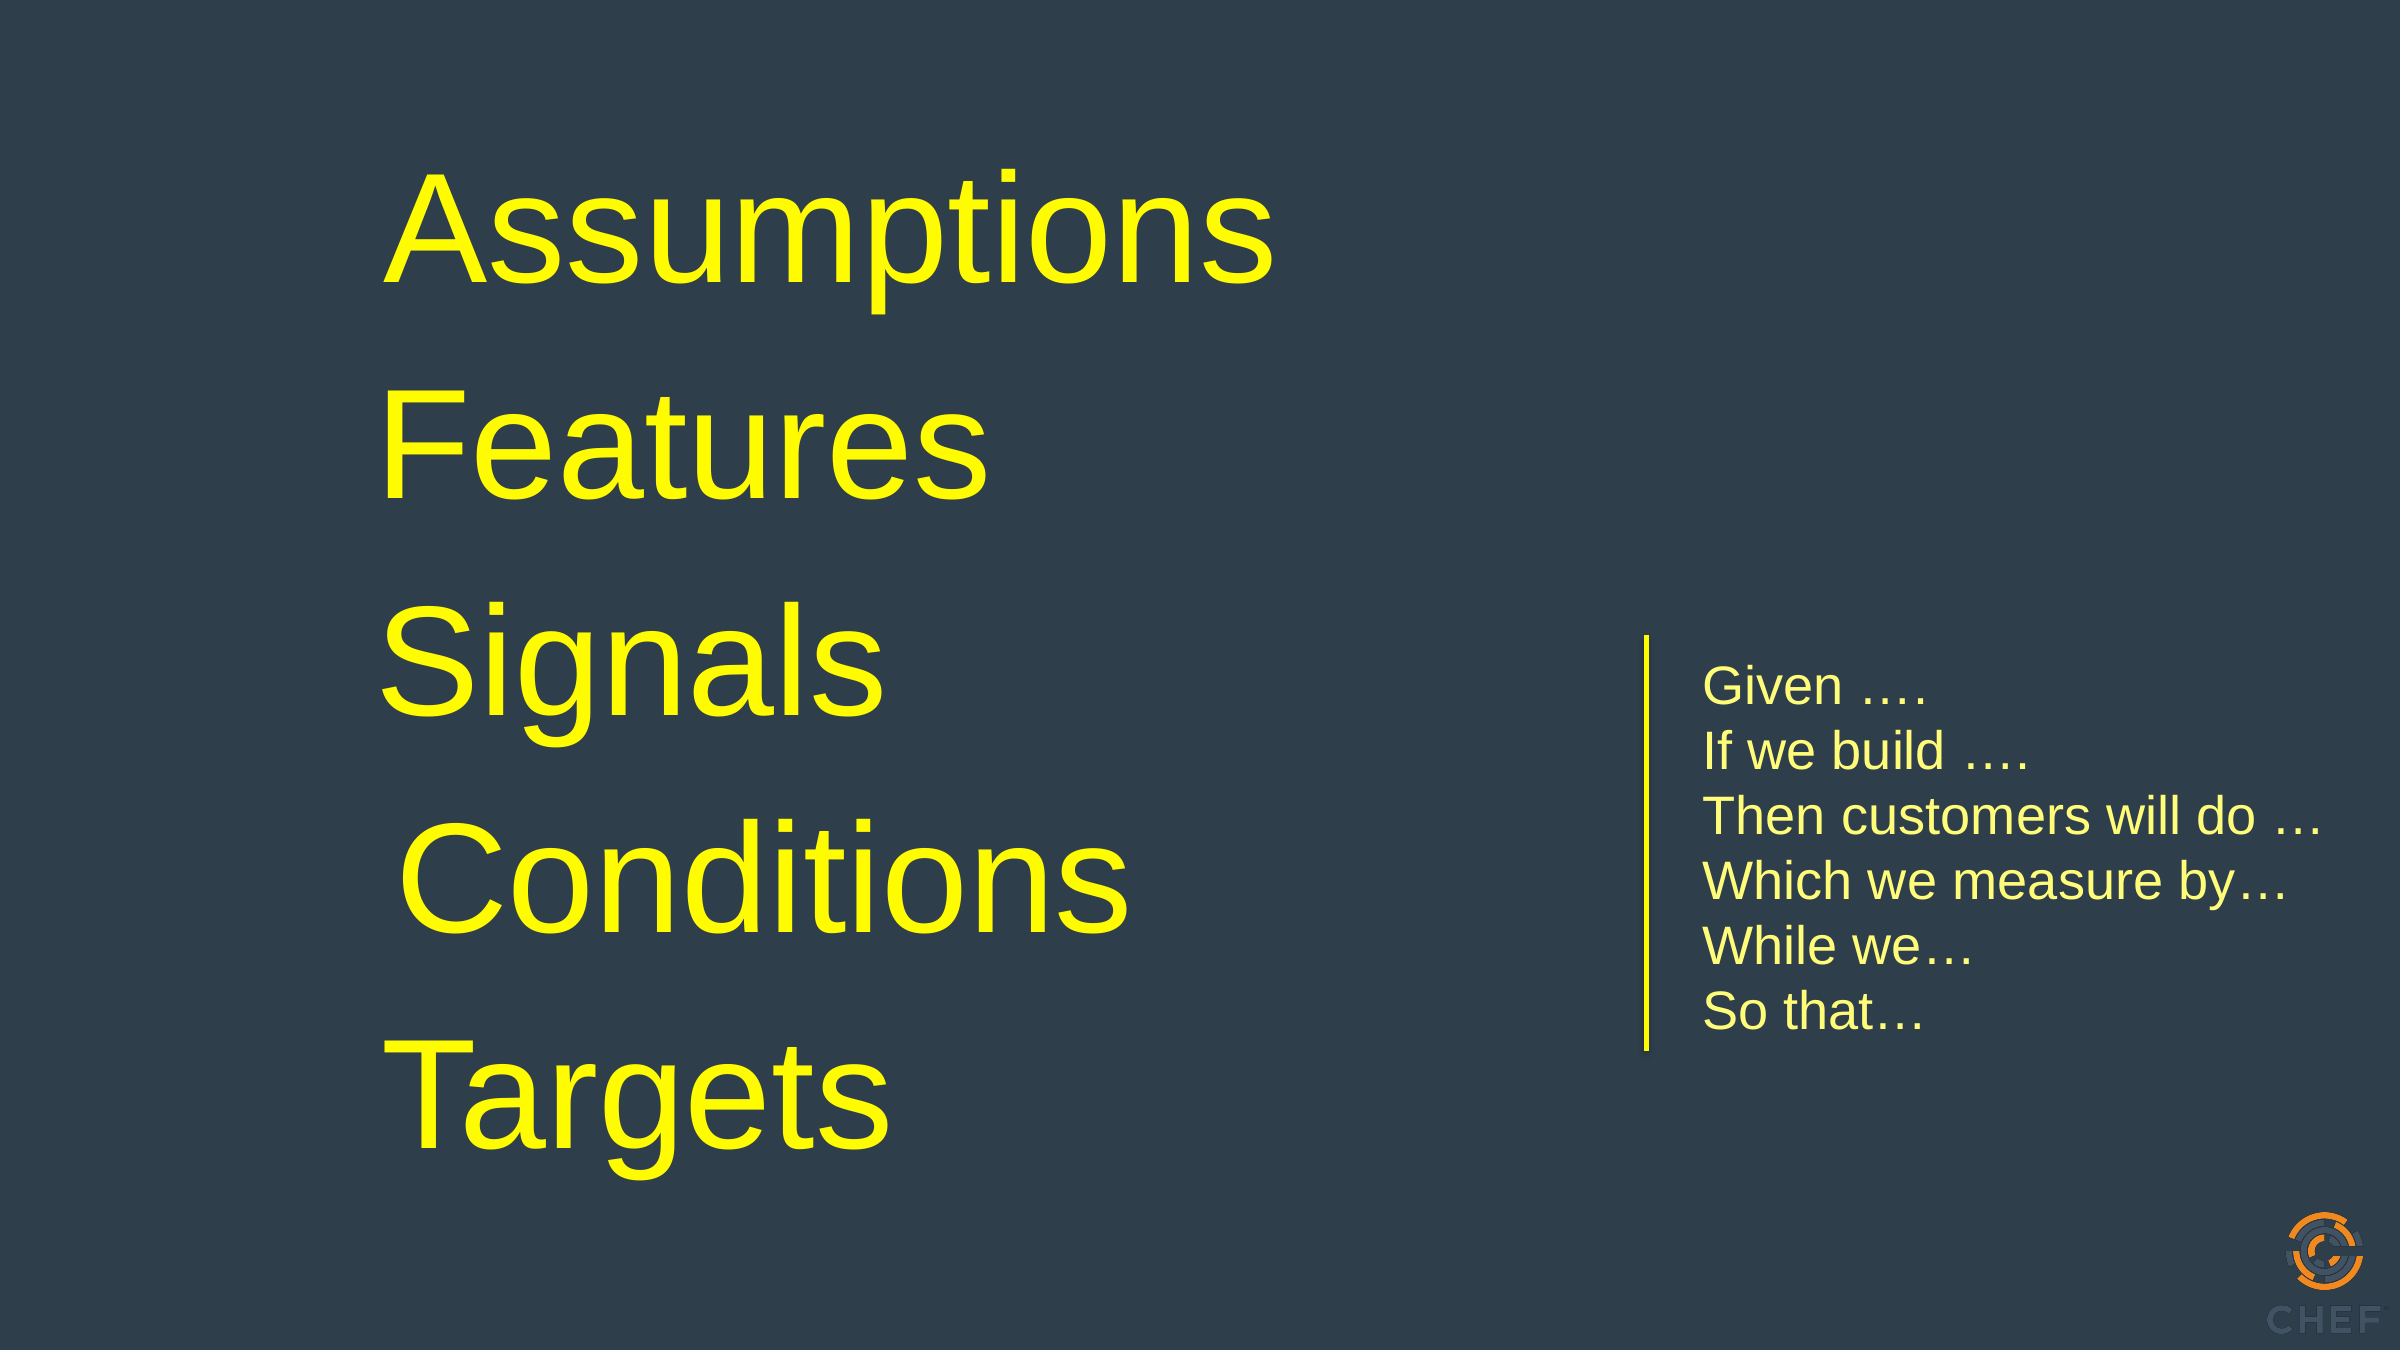

Assumptions
Features
Signals

Given ….
If we build ….
Then customers will do …
Which we measure by…
While we…
So that…
Conditions
Targets
8